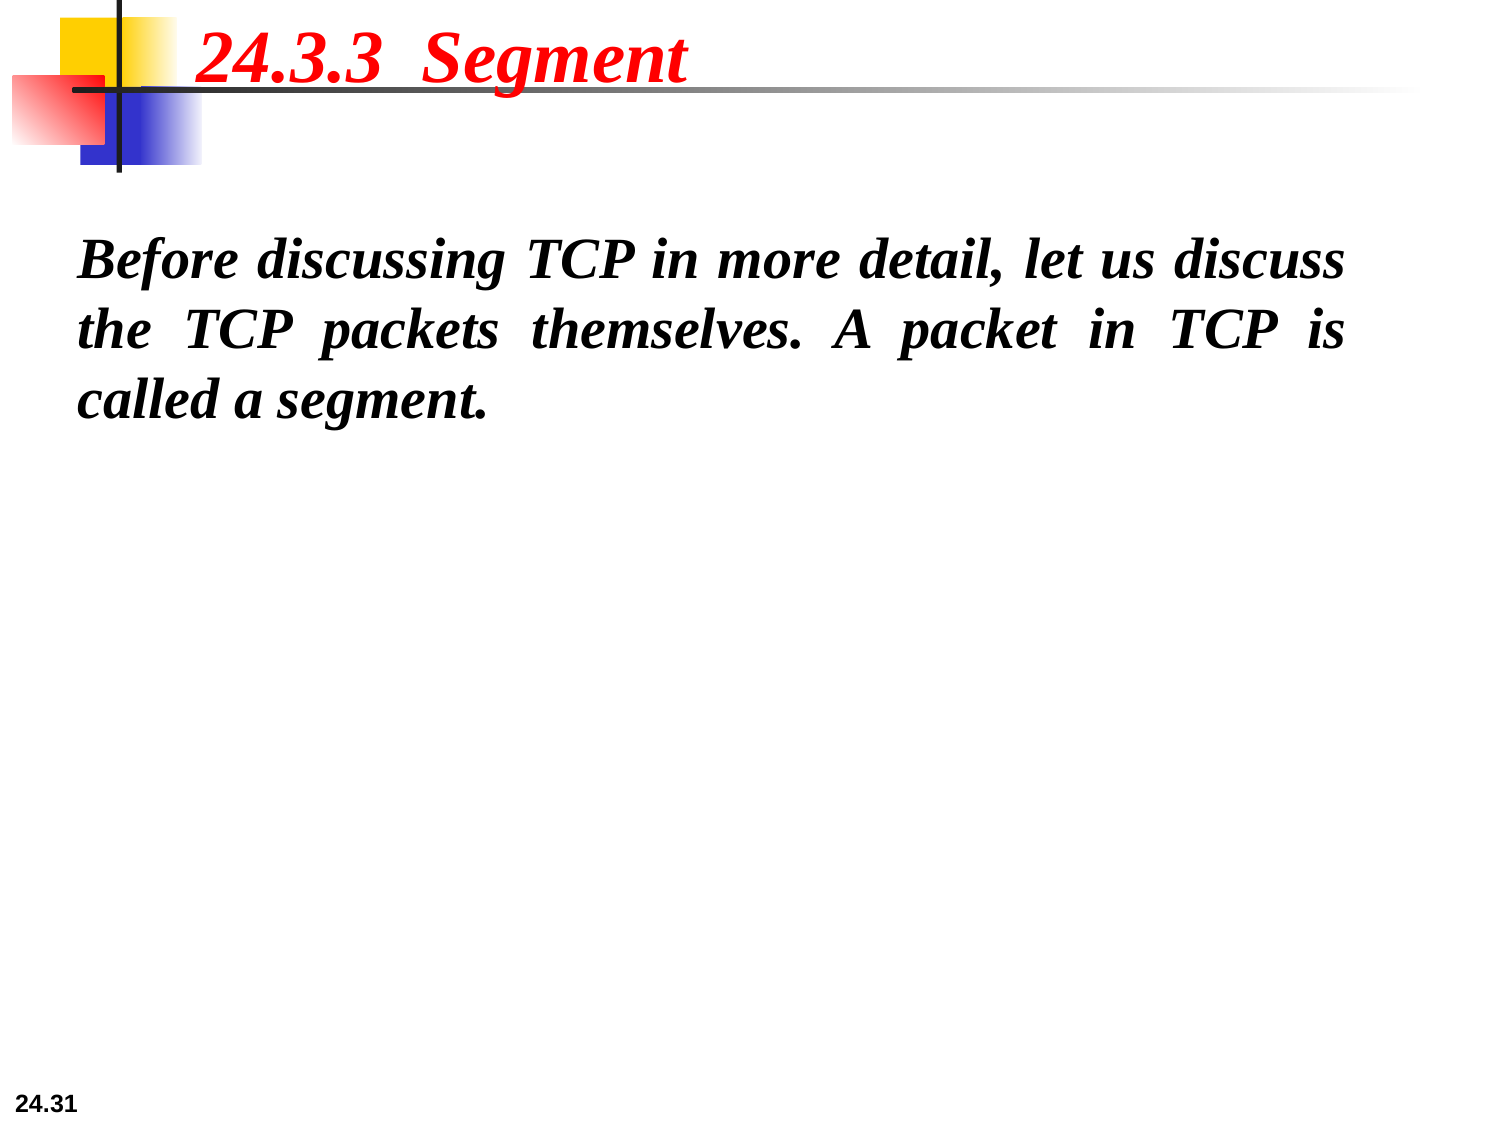

24.3.3  Segment

Before discussing TCP in more detail, let us discuss the TCP packets themselves. A packet in TCP is called a segment.
24.31